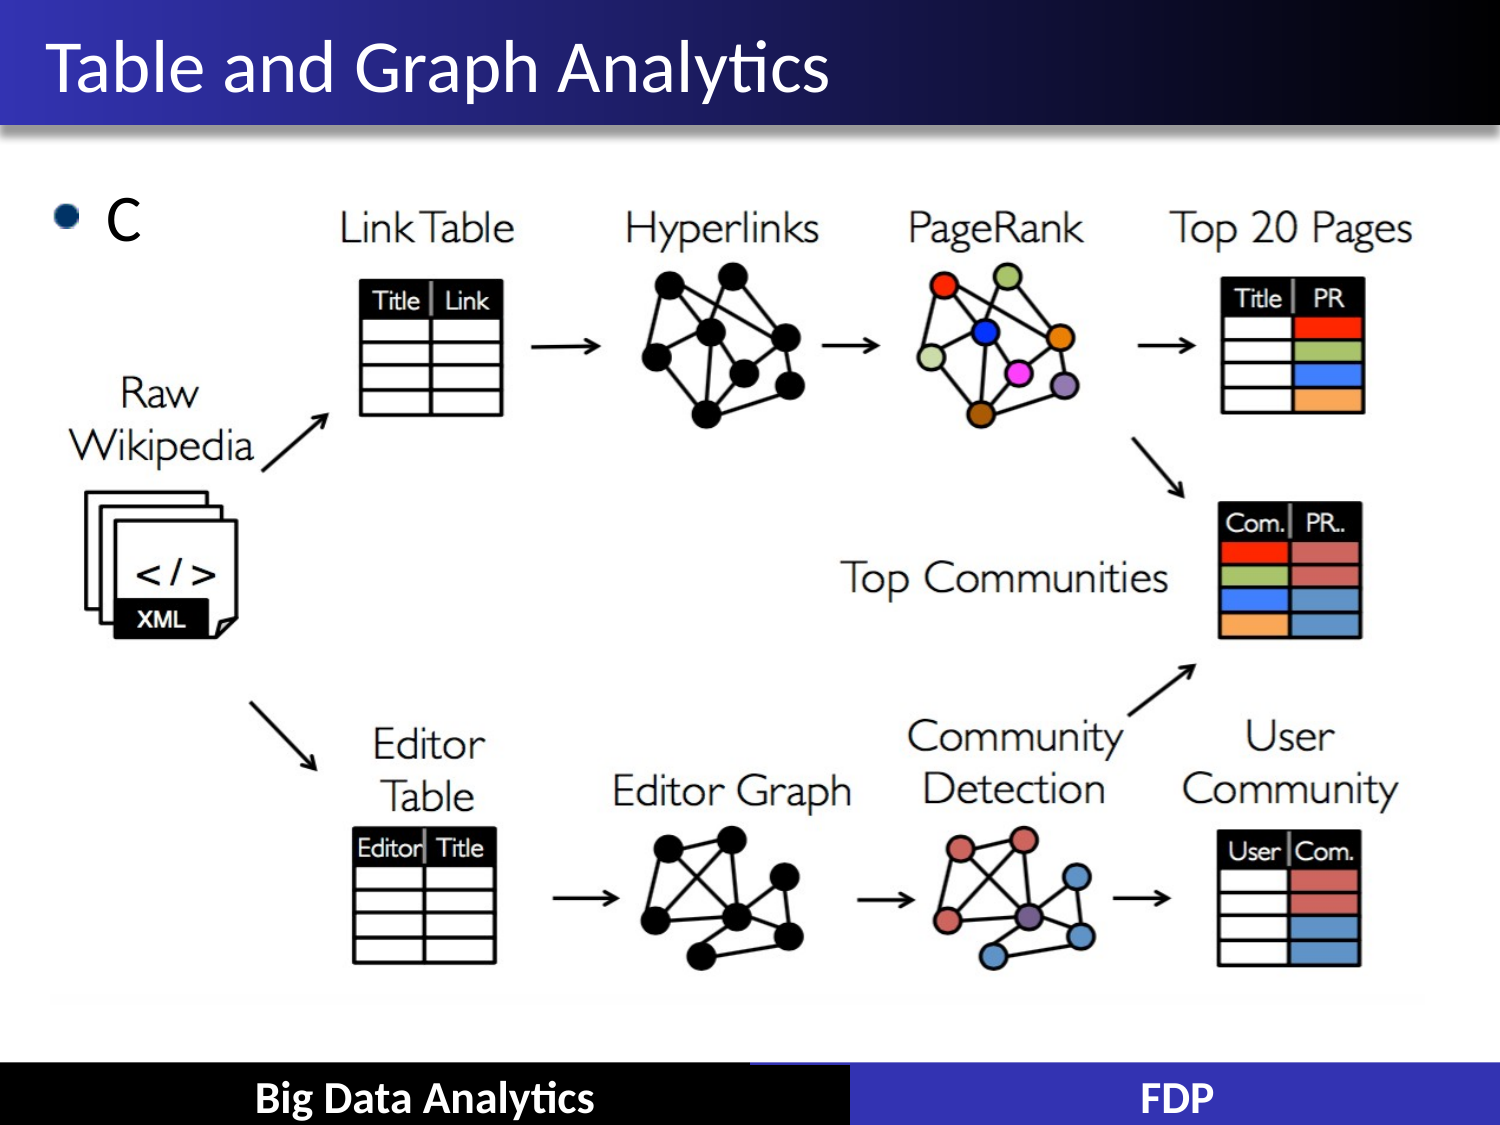

# Table and Graph Analytics
C
Big Data Analytics
FDP